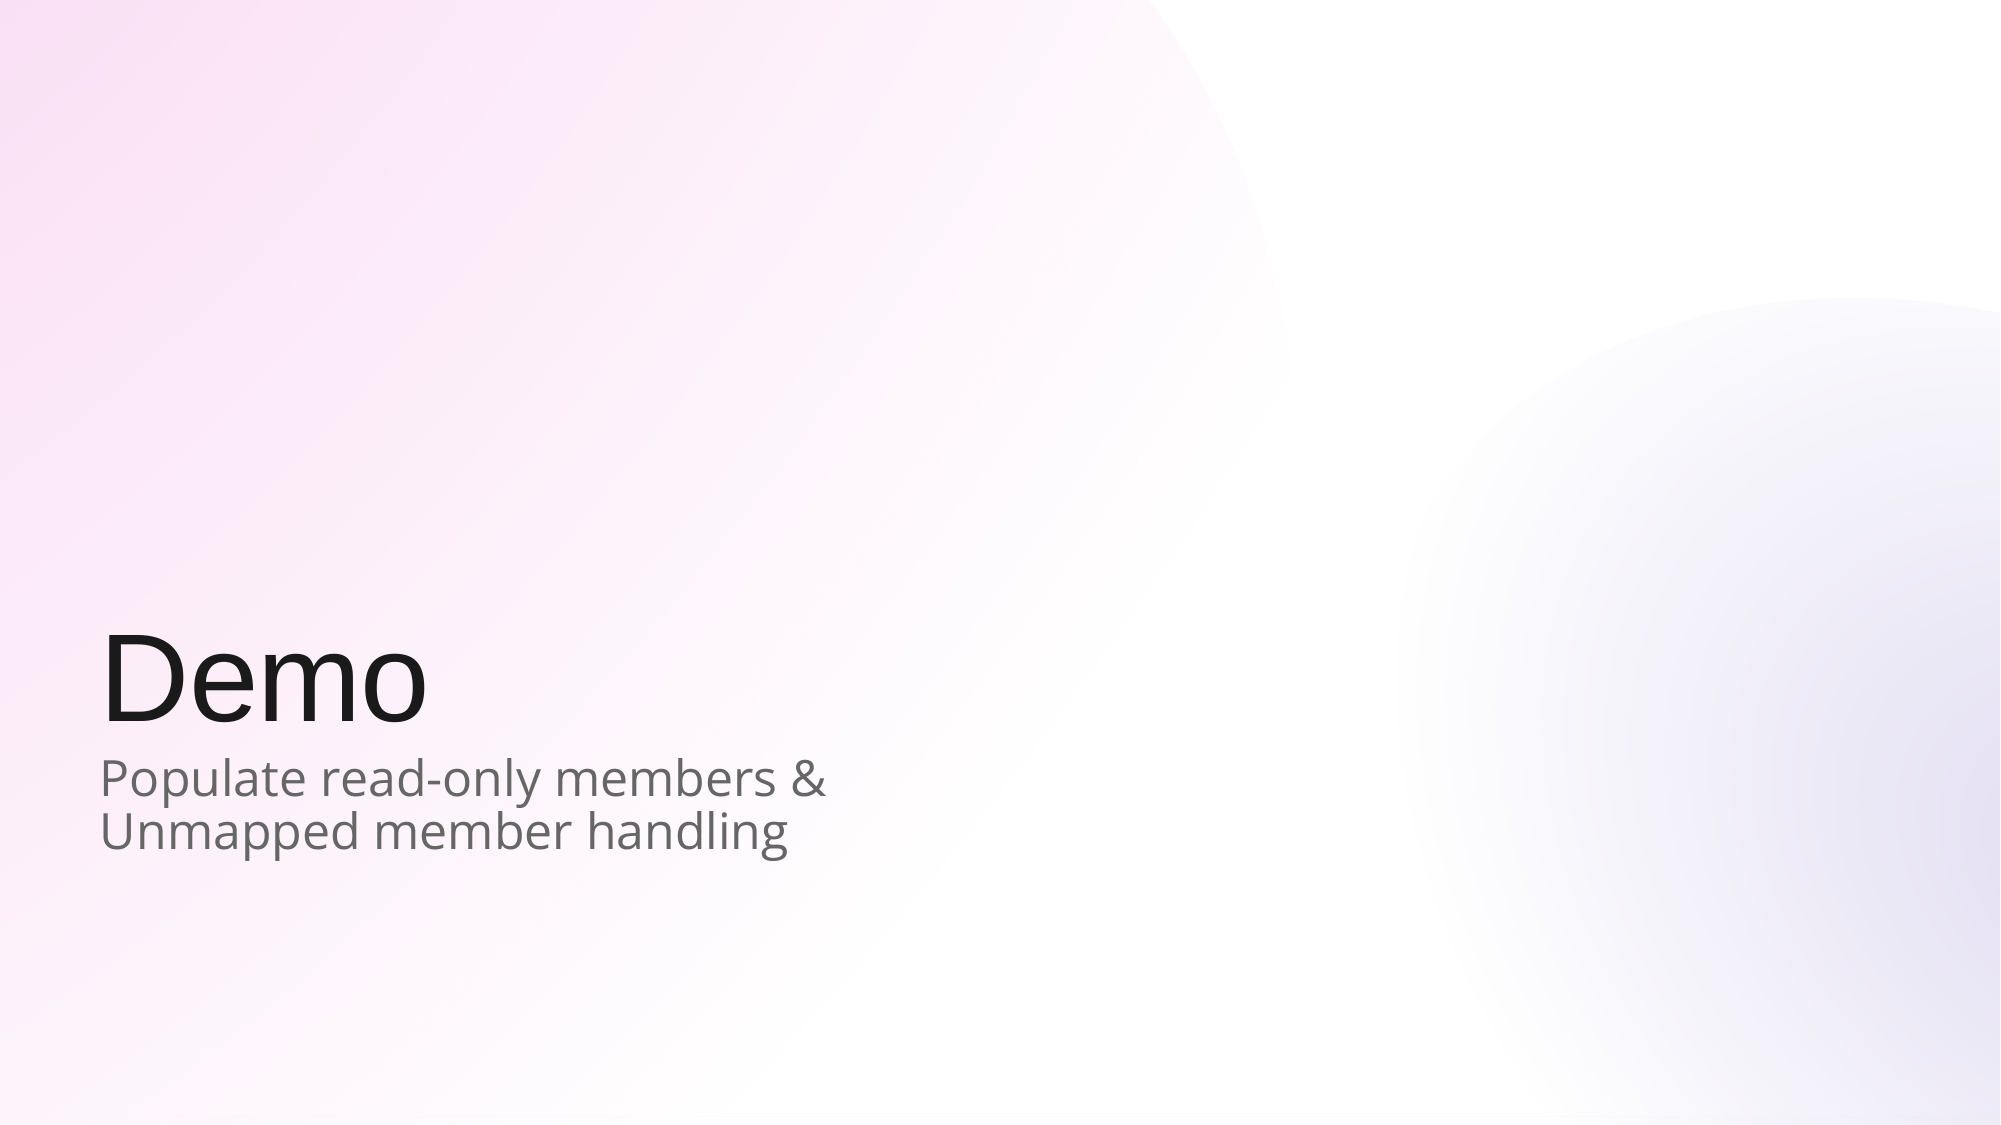

# Demo
Populate read-only members &
Unmapped member handling